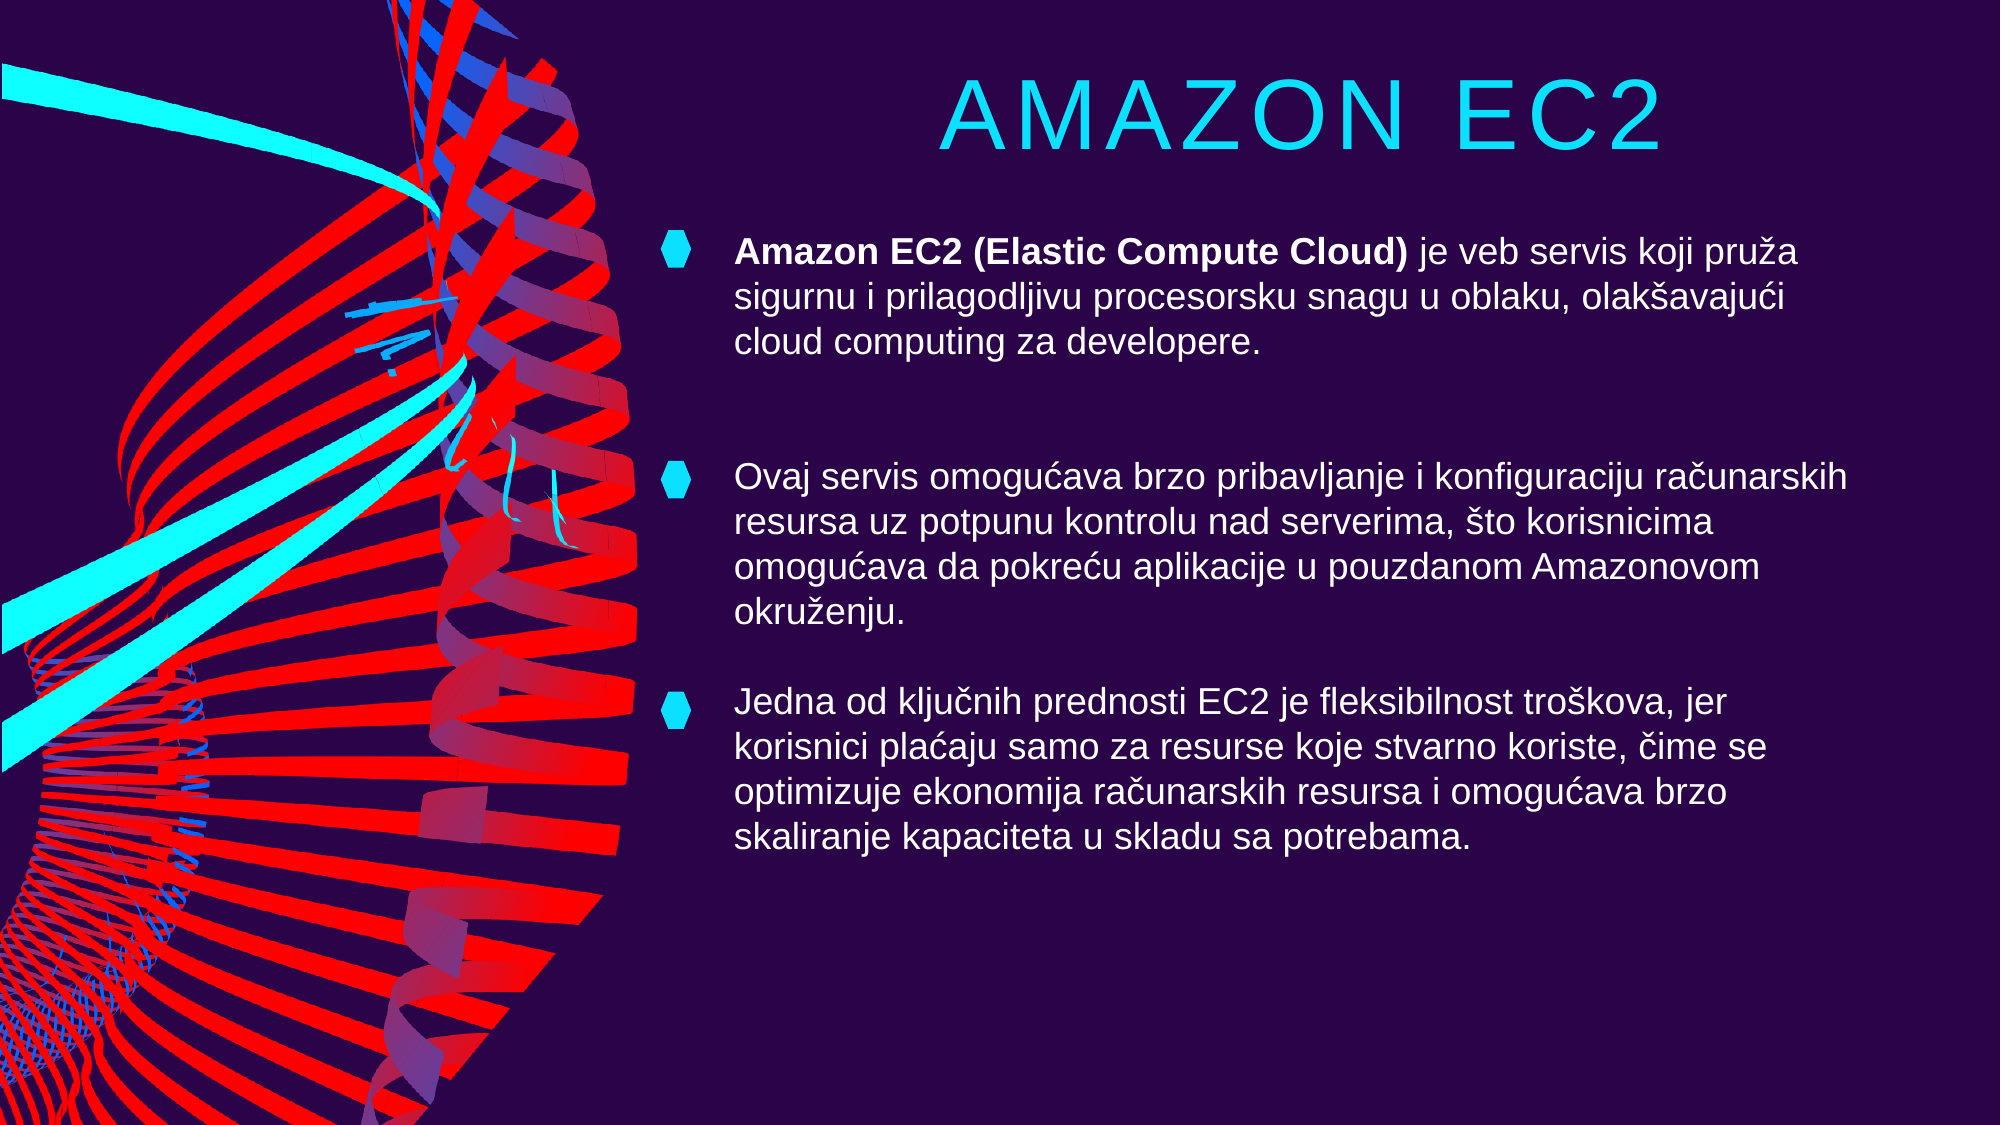

# Amazon EC2
Amazon EC2 (Elastic Compute Cloud) je veb servis koji pruža sigurnu i prilagodljivu procesorsku snagu u oblaku, olakšavajući cloud computing za developere.

Ovaj servis omogućava brzo pribavljanje i konfiguraciju računarskih resursa uz potpunu kontrolu nad serverima, što korisnicima omogućava da pokreću aplikacije u pouzdanom Amazonovom okruženju.

Jedna od ključnih prednosti EC2 je fleksibilnost troškova, jer korisnici plaćaju samo za resurse koje stvarno koriste, čime se optimizuje ekonomija računarskih resursa i omogućava brzo skaliranje kapaciteta u skladu sa potrebama.